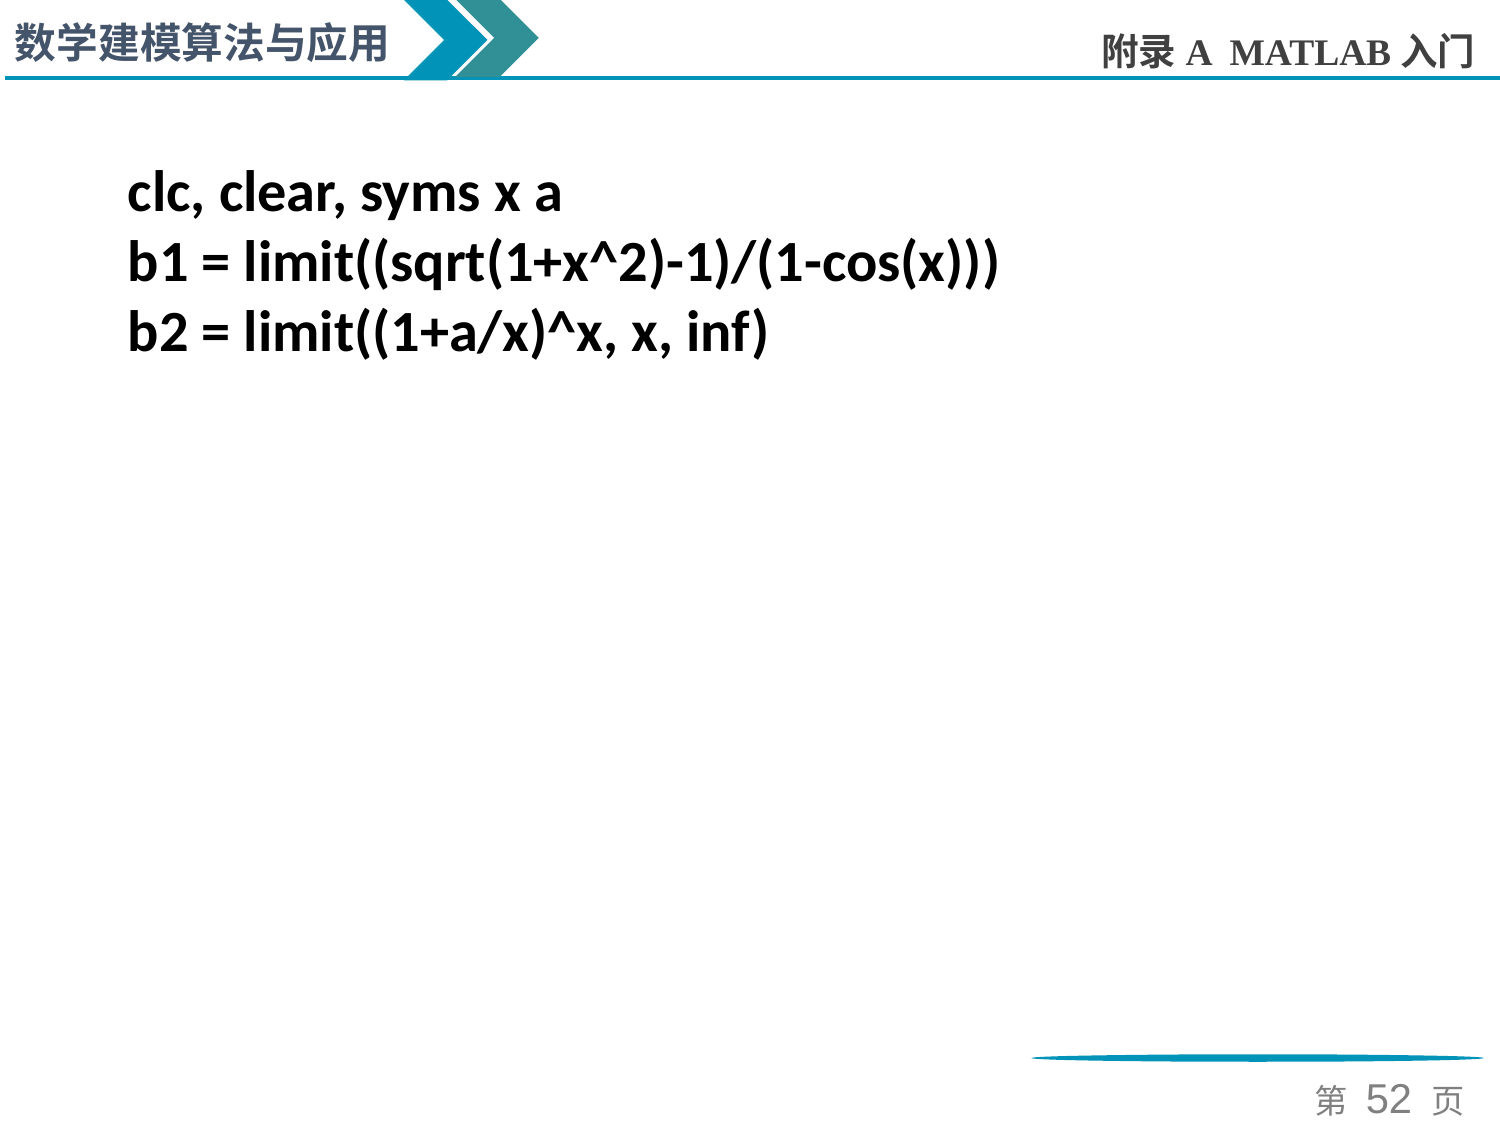

clc, clear, syms x a
b1 = limit((sqrt(1+x^2)-1)/(1-cos(x)))
b2 = limit((1+a/x)^x, x, inf)